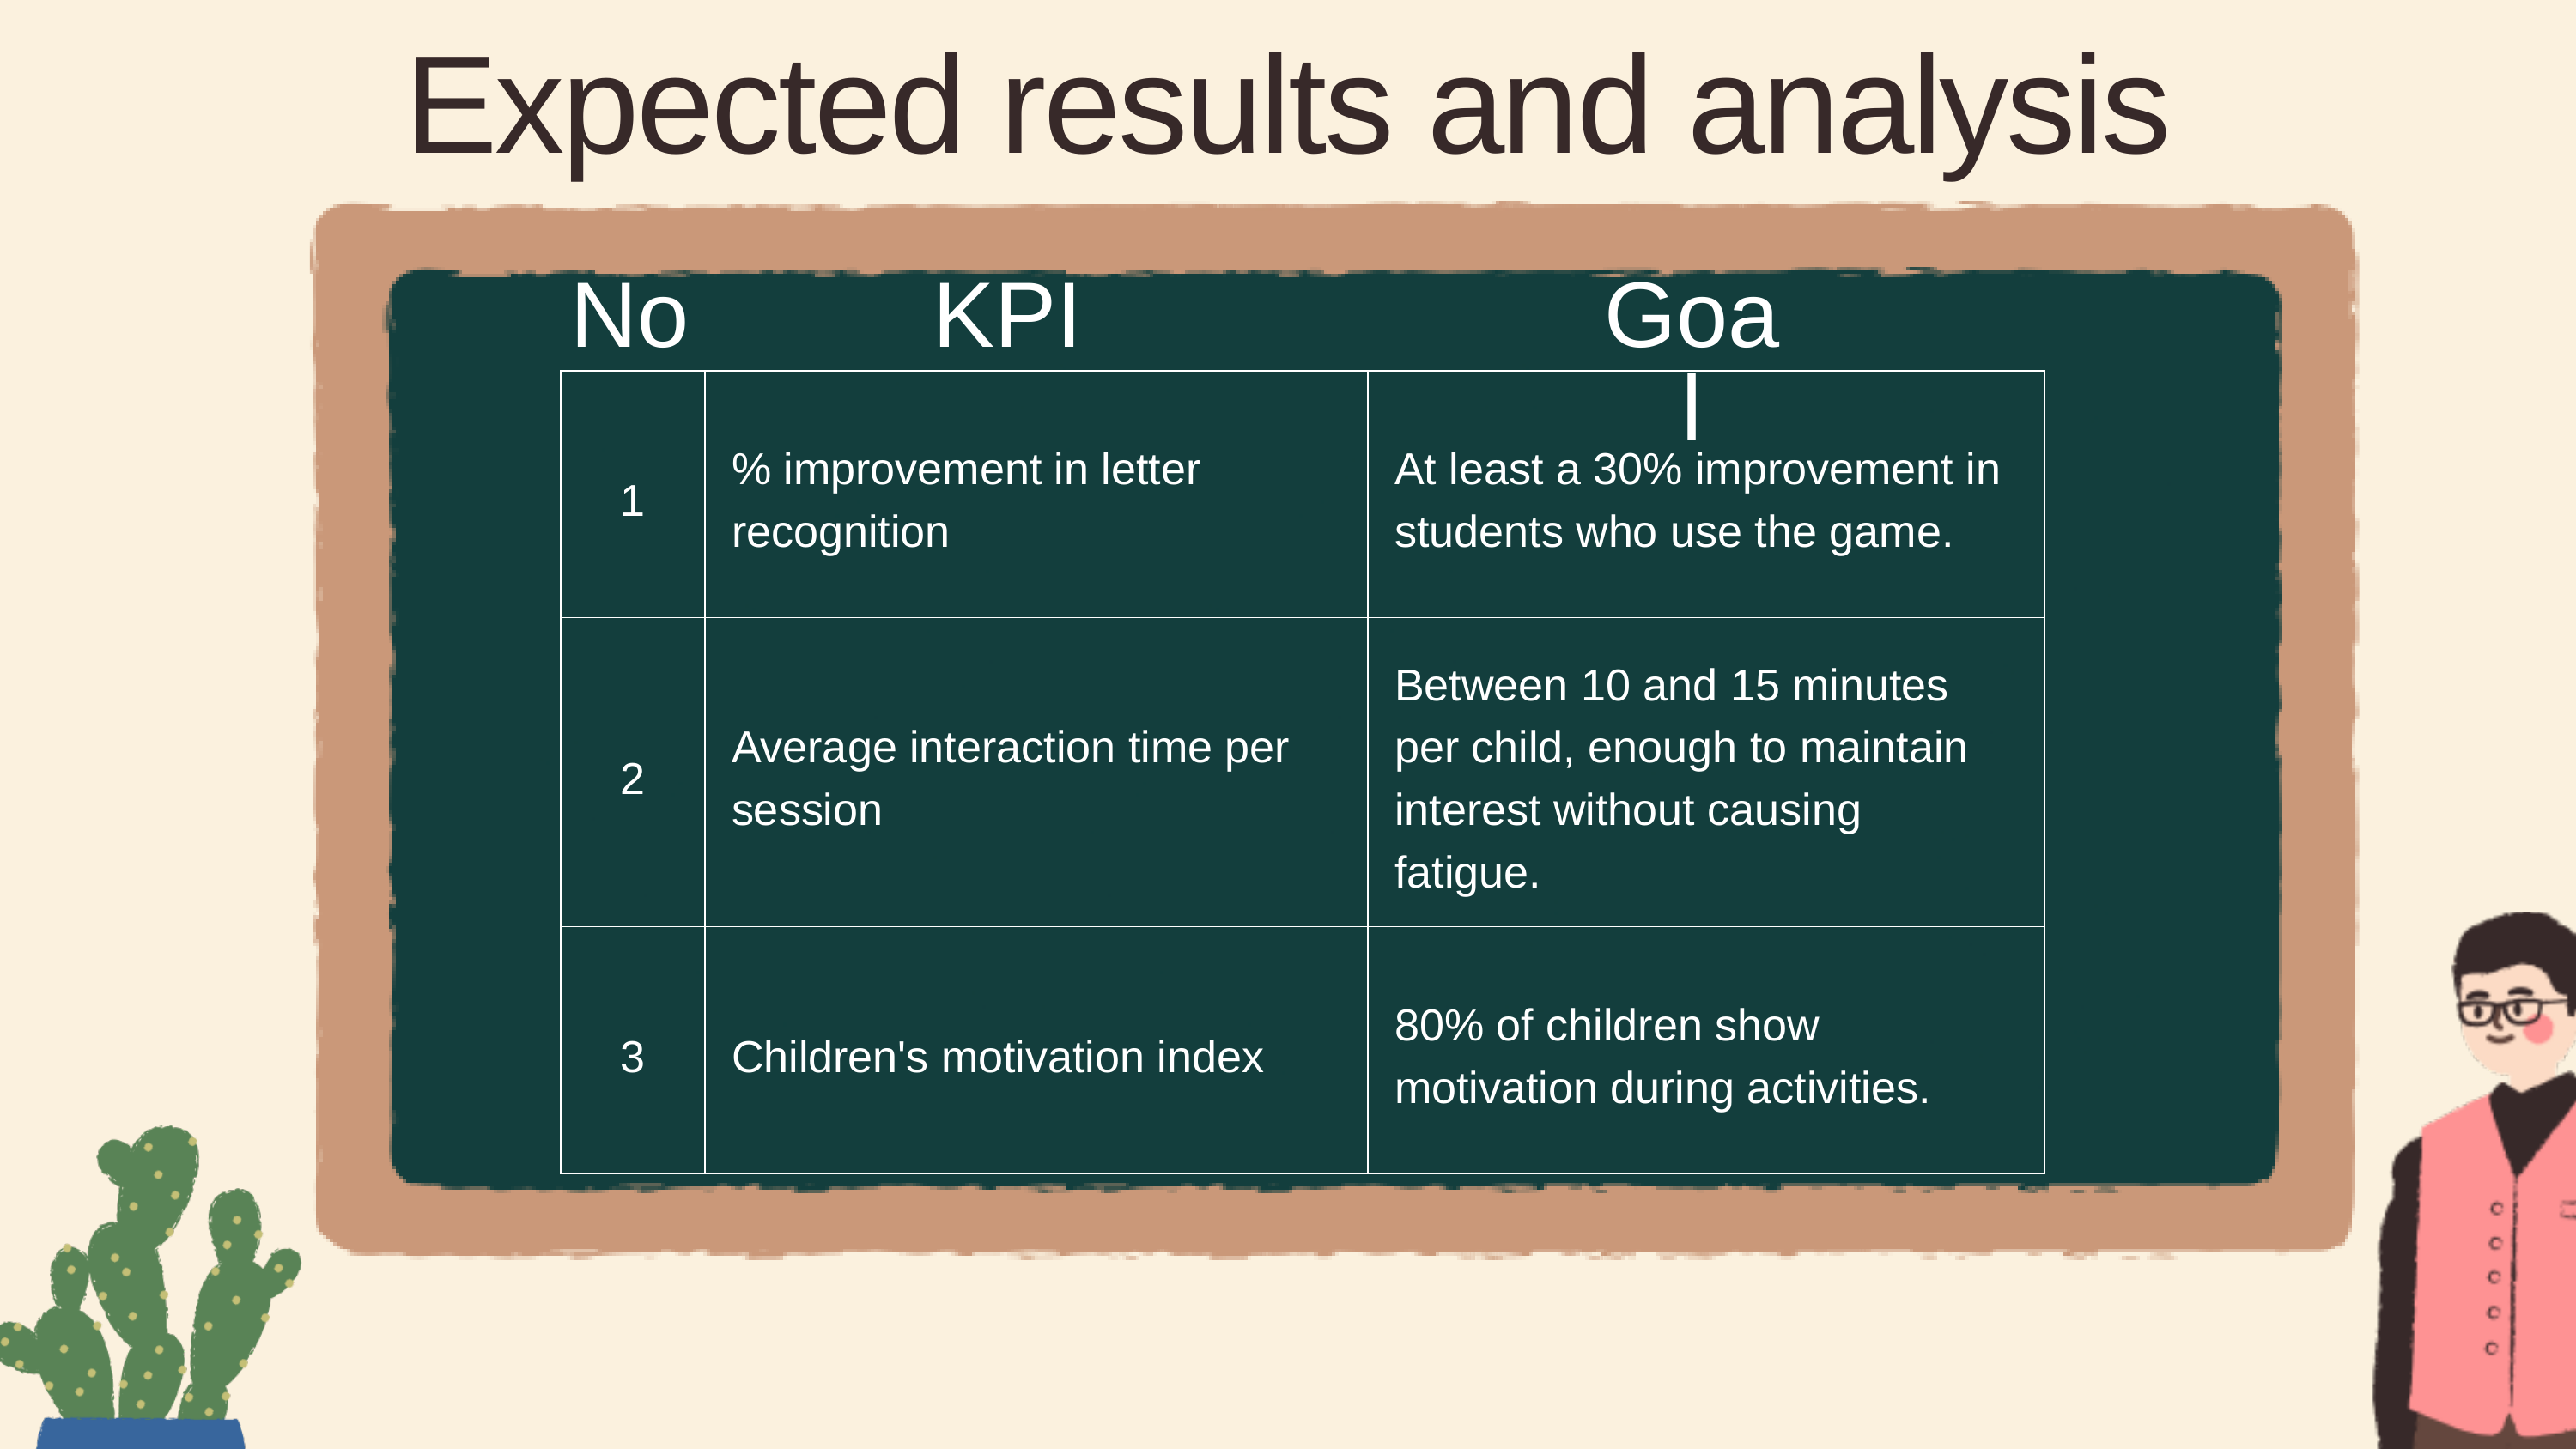

Expected results and analysis

No
KPI
Goal
| 1 | % improvement in letter recognition | At least a 30% improvement in students who use the game. |
| --- | --- | --- |
| 2 | Average interaction time per session | Between 10 and 15 minutes per child, enough to maintain interest without causing fatigue. |
| 3 | Children's motivation index | 80% of children show motivation during activities. |